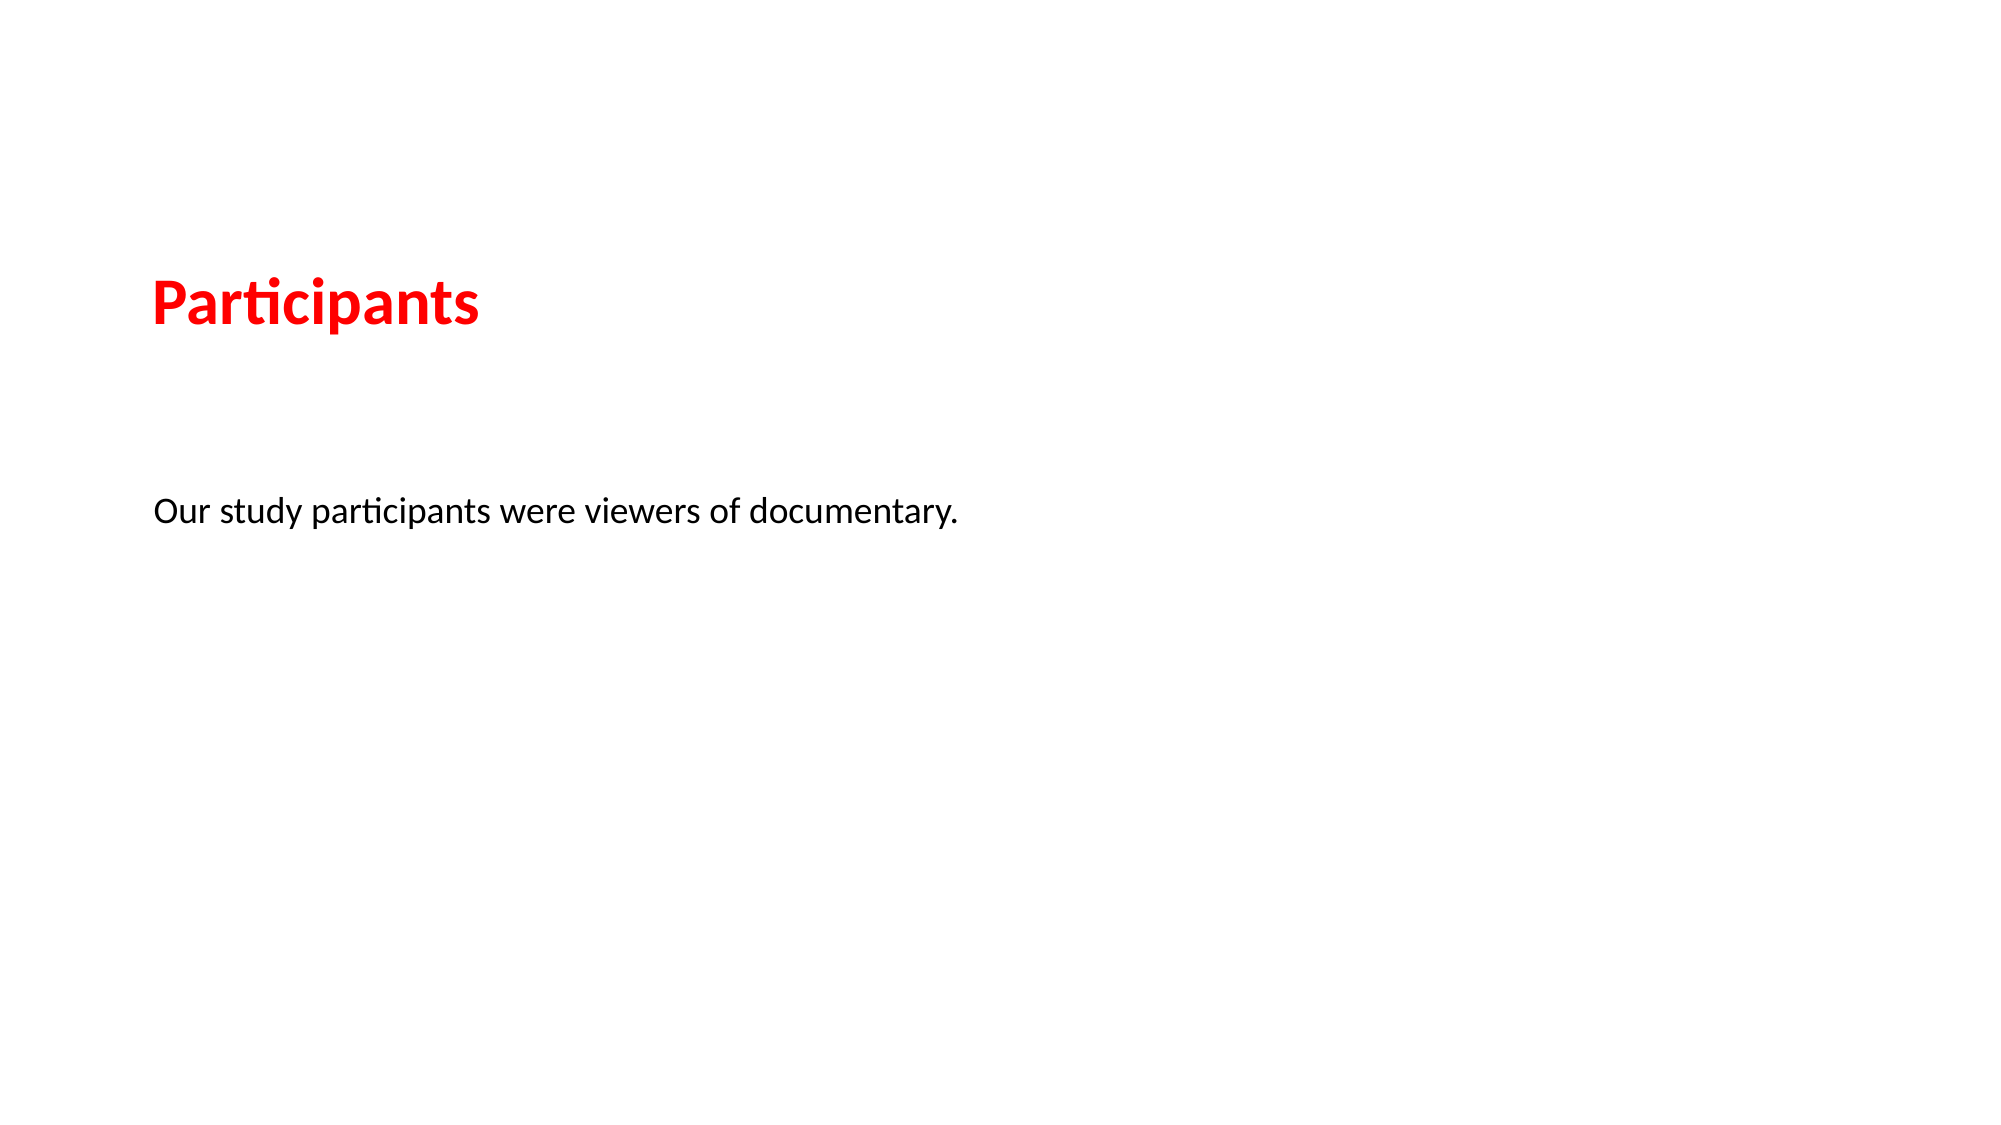

# Participants Our study participants were viewers of documentary.